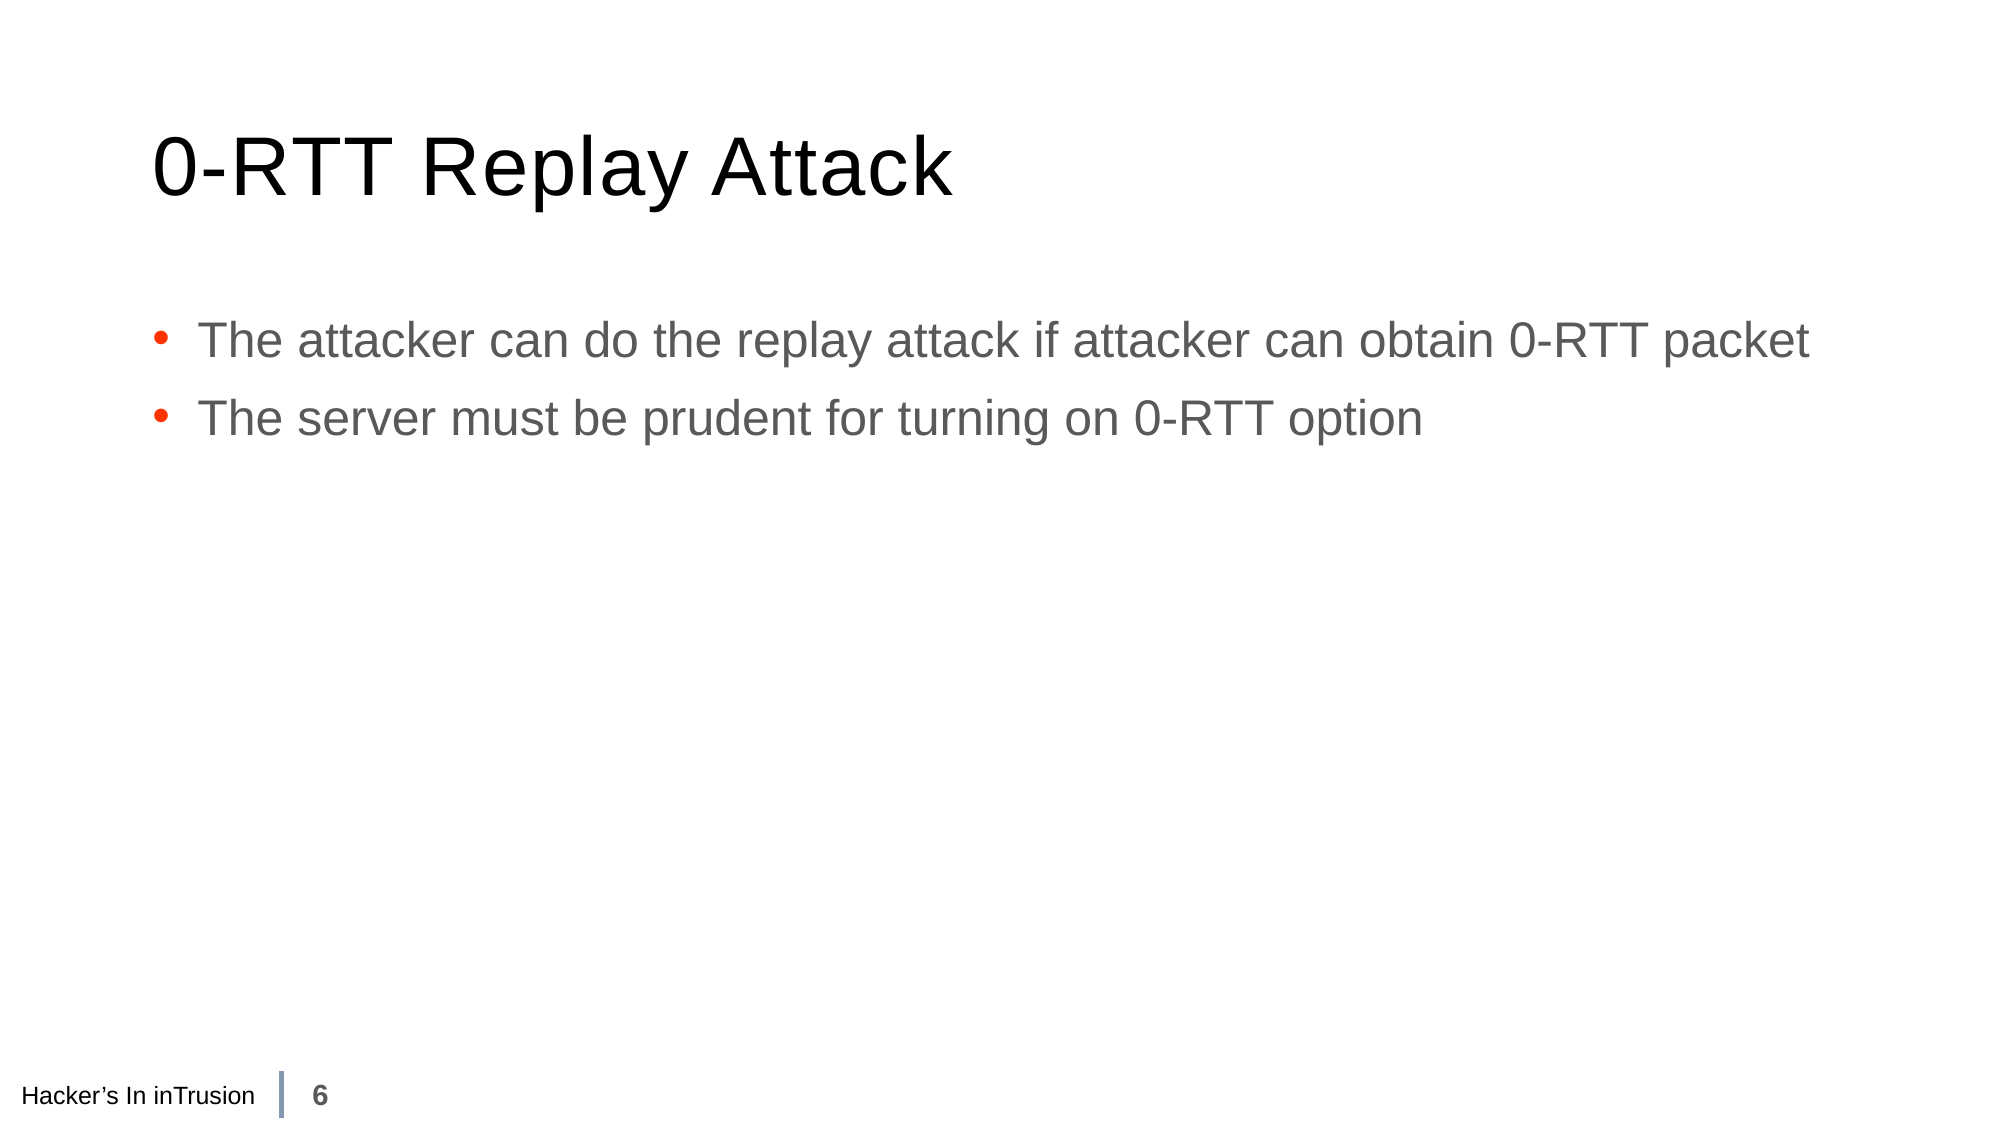

# 0-RTT Replay Attack
The attacker can do the replay attack if attacker can obtain 0-RTT packet
The server must be prudent for turning on 0-RTT option